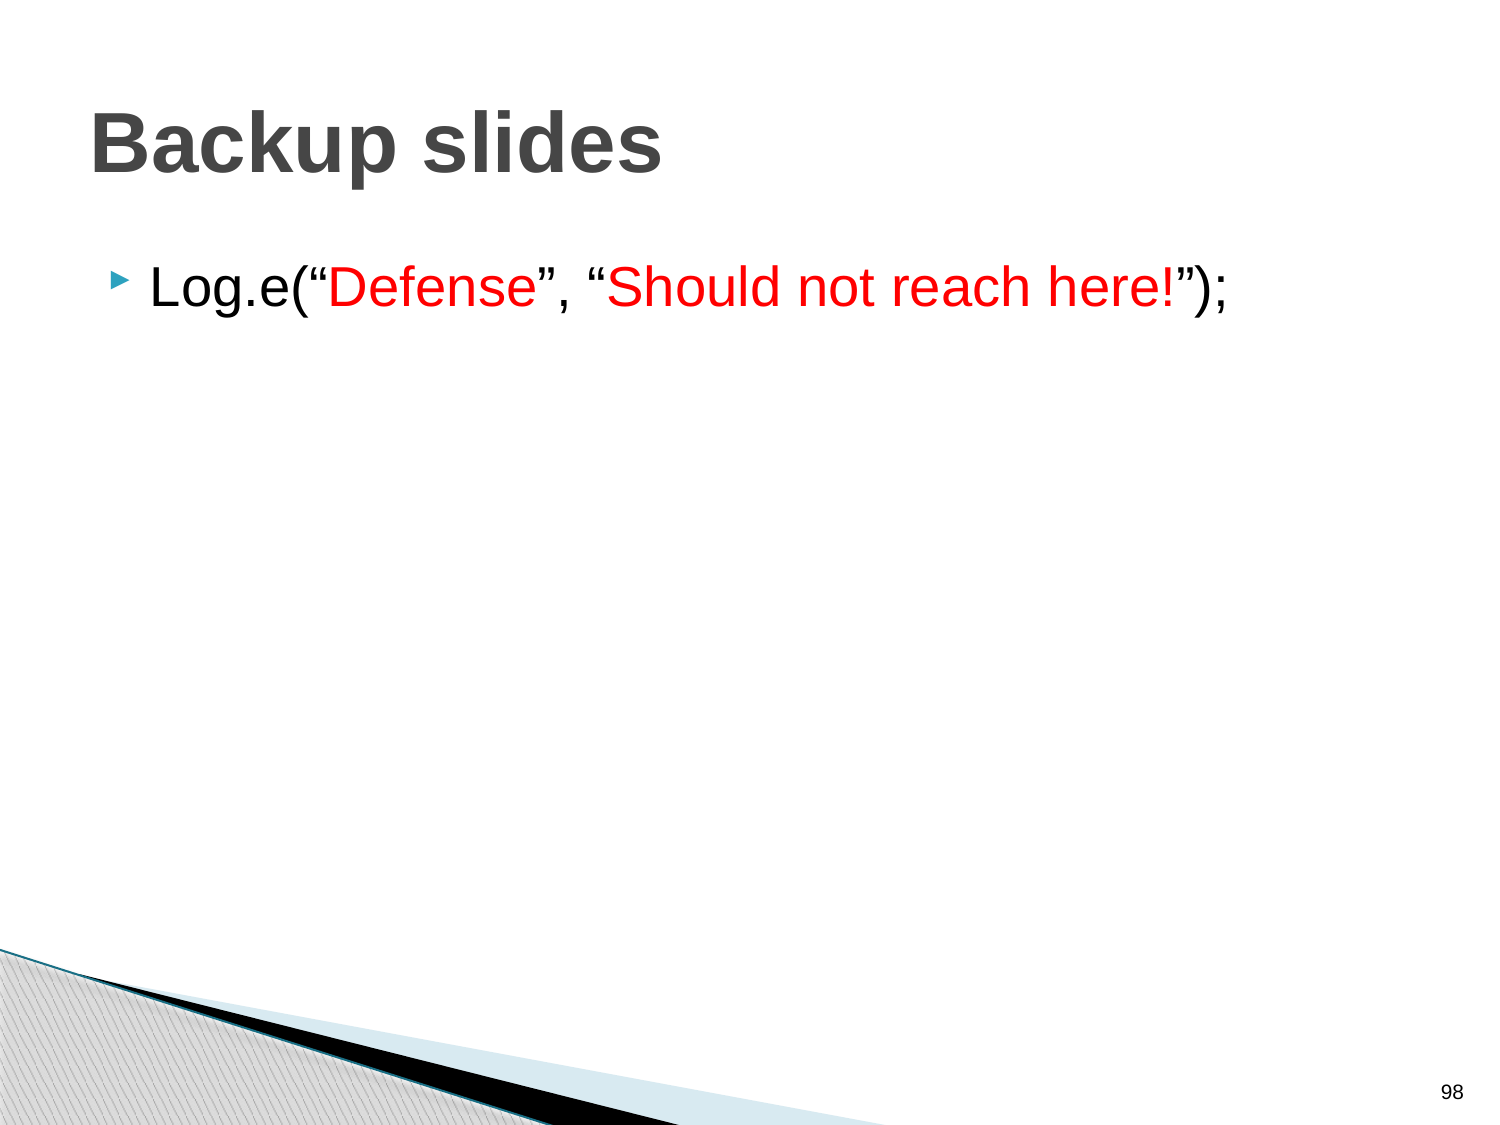

# Backup slides
Log.e(“Defense”, “Should not reach here!”);
98